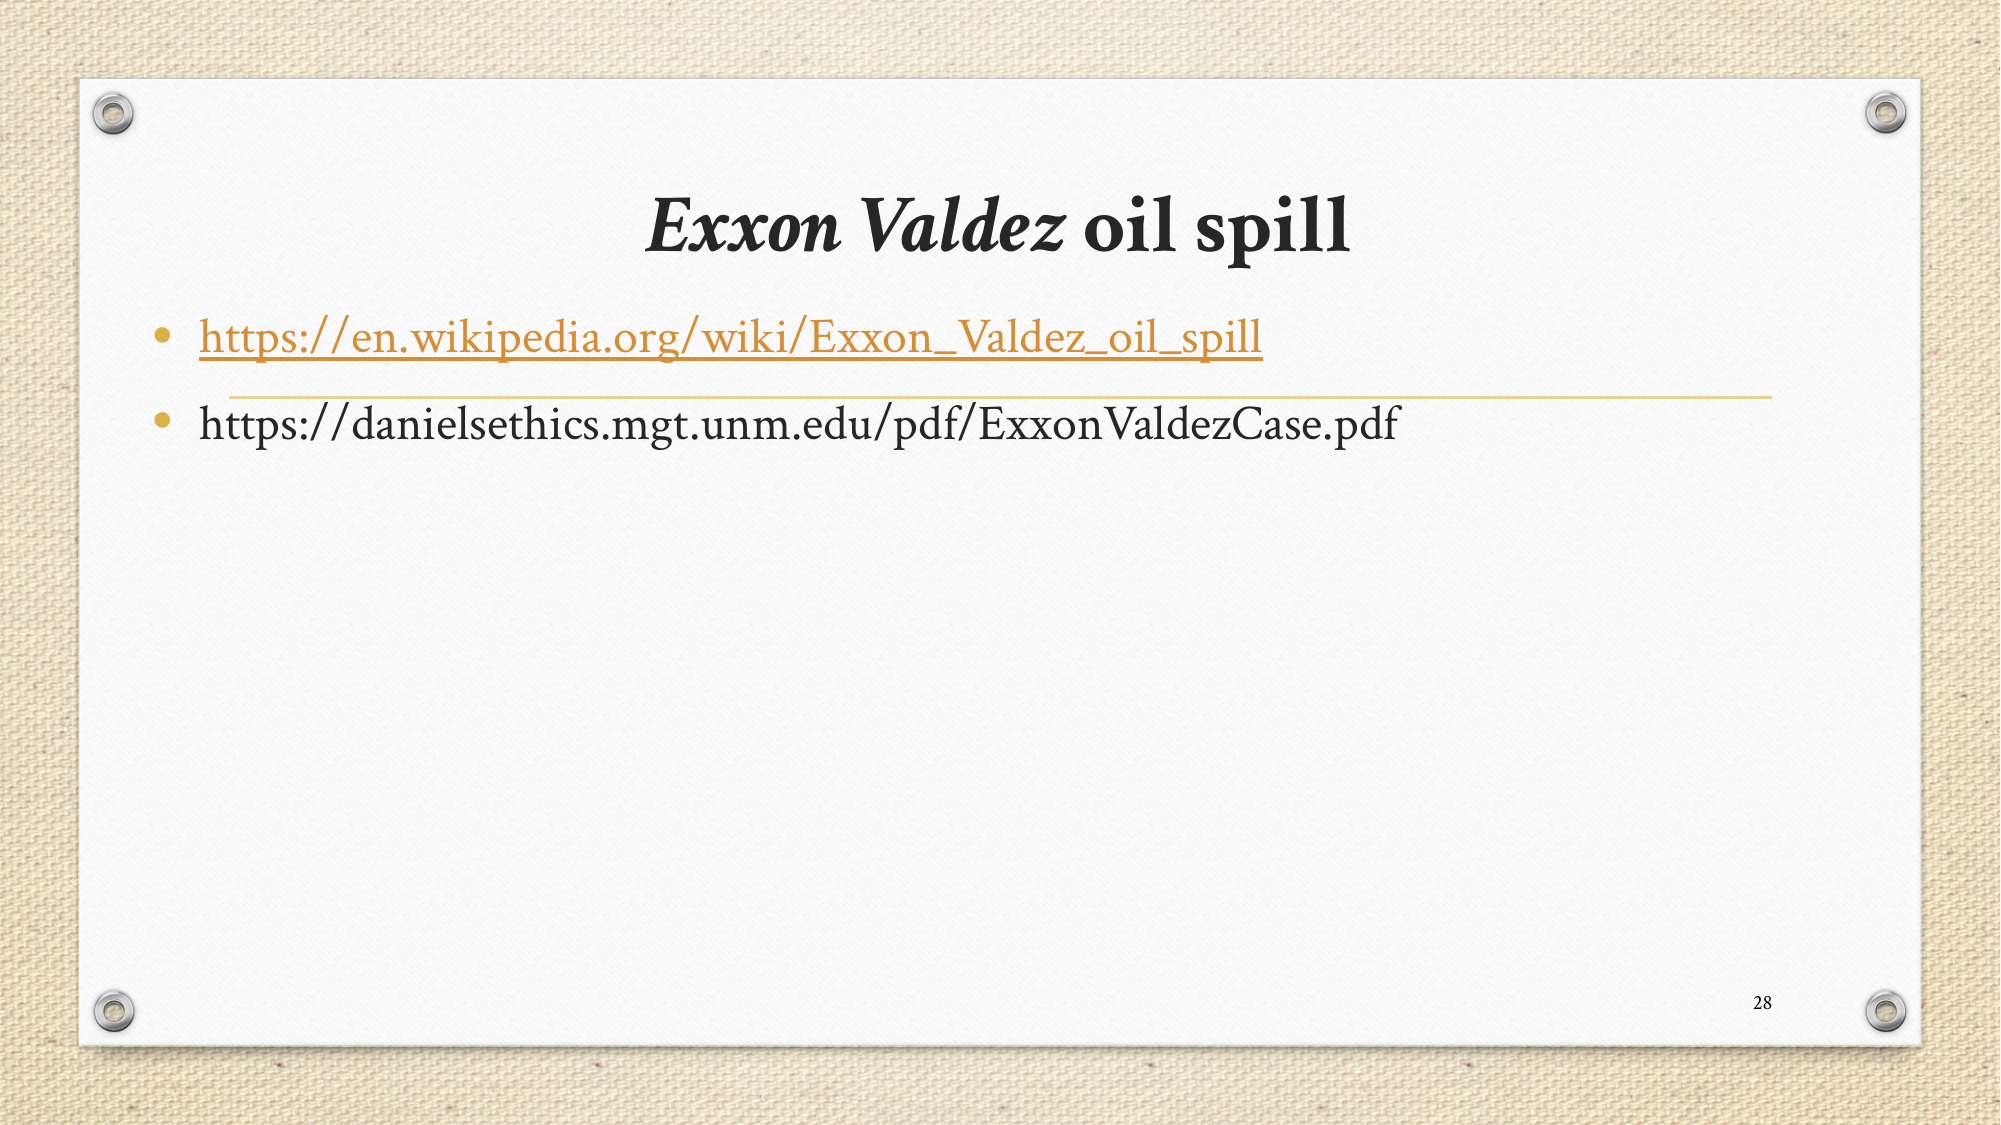

# Exxon Valdez oil spill
https://en.wikipedia.org/wiki/Exxon_Valdez_oil_spill
https://danielsethics.mgt.unm.edu/pdf/ExxonValdezCase.pdf
28